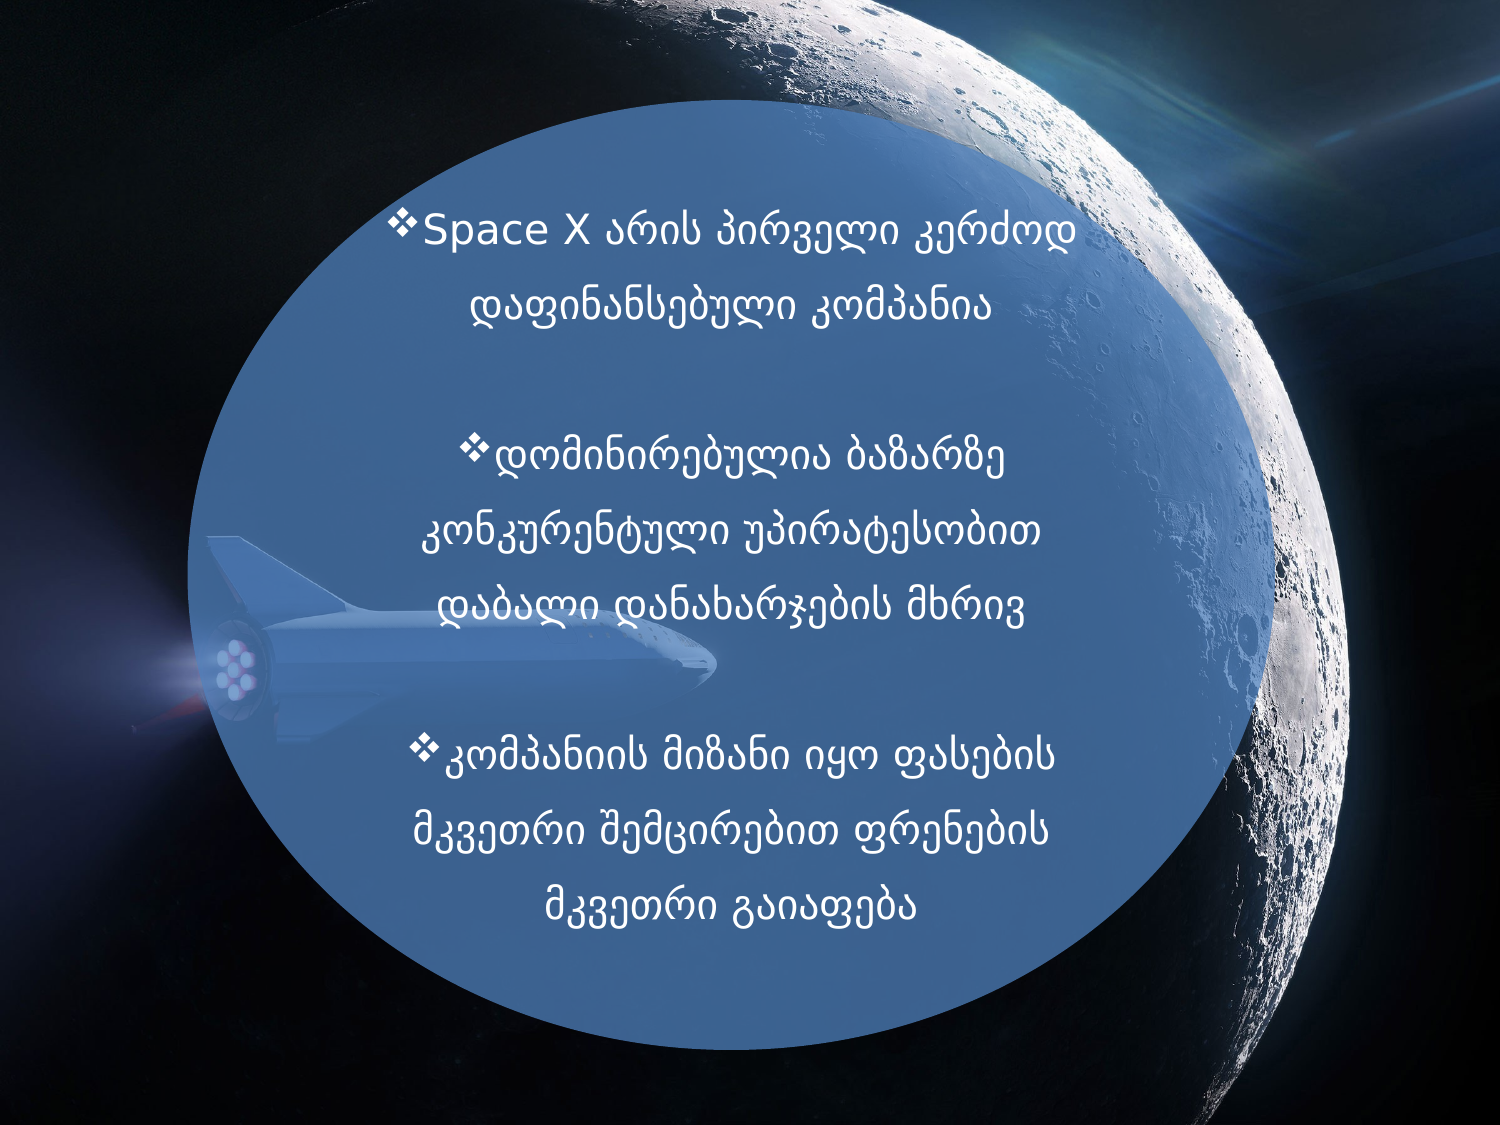

Space X არის პირველი კერძოდ დაფინანსებული კომპანია

დომინირებულია ბაზარზე კონკურენტული უპირატესობით
დაბალი დანახარჯების მხრივ

კომპანიის მიზანი იყო ფასების მკვეთრი შემცირებით ფრენების მკვეთრი გაიაფება